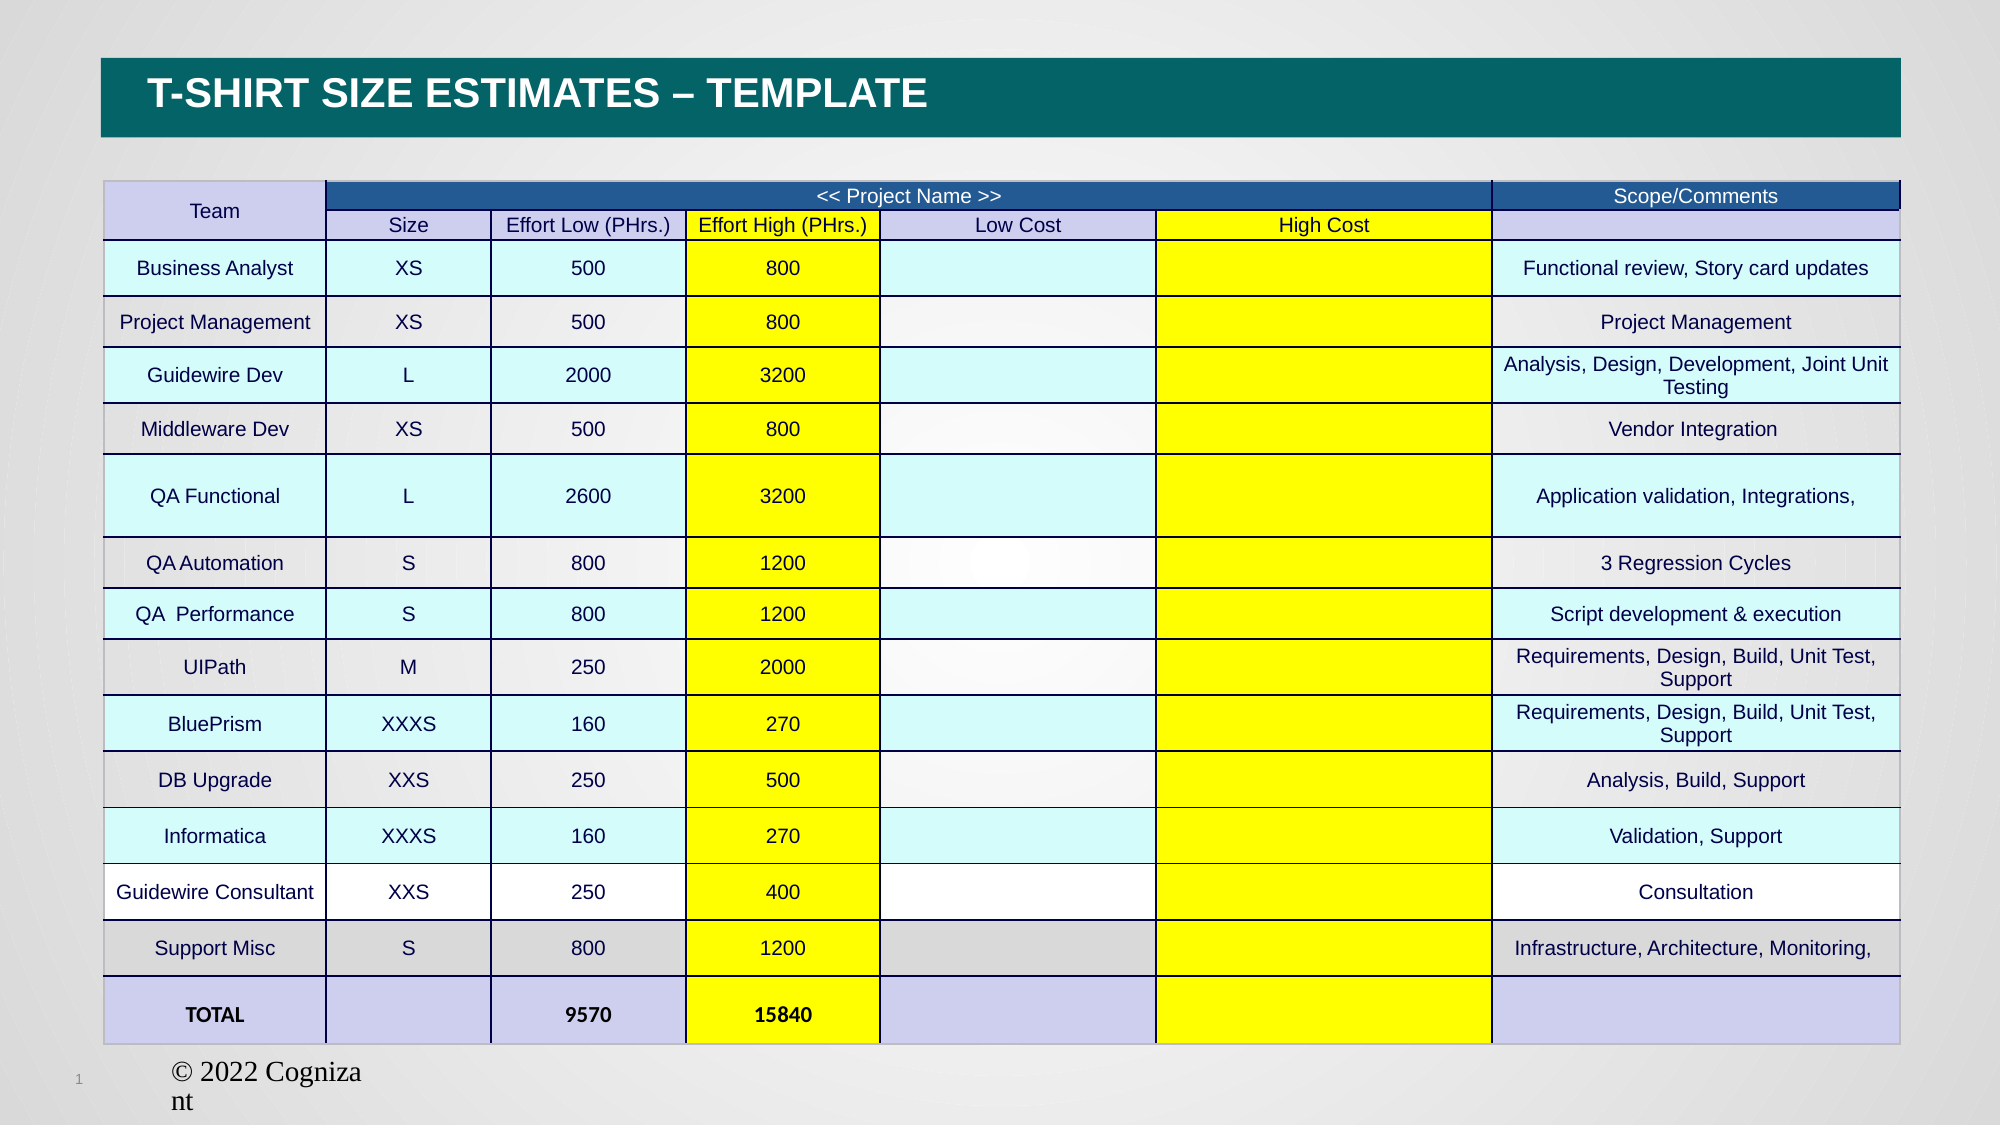

T-Shirt size ESTIMATES – template
#
| Team | << Project Name >> |  |  |  |  | Scope/Comments |
| --- | --- | --- | --- | --- | --- | --- |
|  | Size | Effort Low (PHrs.) | Effort High (PHrs.) | Low Cost | High Cost |  |
| Business Analyst | XS | 500 | 800 |  |  | Functional review, Story card updates |
| Project Management | XS | 500 | 800 |  |  | Project Management |
| Guidewire Dev | L | 2000 | 3200 |  |  | Analysis, Design, Development, Joint Unit Testing |
| Middleware Dev | XS | 500 | 800 |  |  | Vendor Integration |
| QA Functional | L | 2600 | 3200 |  |  | Application validation, Integrations, |
| QA Automation | S | 800 | 1200 |  |  | 3 Regression Cycles |
| QA Performance | S | 800 | 1200 |  |  | Script development & execution |
| UIPath | M | 250 | 2000 |  |  | Requirements, Design, Build, Unit Test, Support |
| BluePrism | XXXS | 160 | 270 |  |  | Requirements, Design, Build, Unit Test, Support |
| DB Upgrade | XXS | 250 | 500 |  |  | Analysis, Build, Support |
| Informatica | XXXS | 160 | 270 |  |  | Validation, Support |
| Guidewire Consultant | XXS | 250 | 400 |  |  | Consultation |
| Support Misc | S | 800 | 1200 |  |  | Infrastructure, Architecture, Monitoring, |
| TOTAL |  | 9570 | 15840 |  |  |  |
© 2022 Cognizant
1